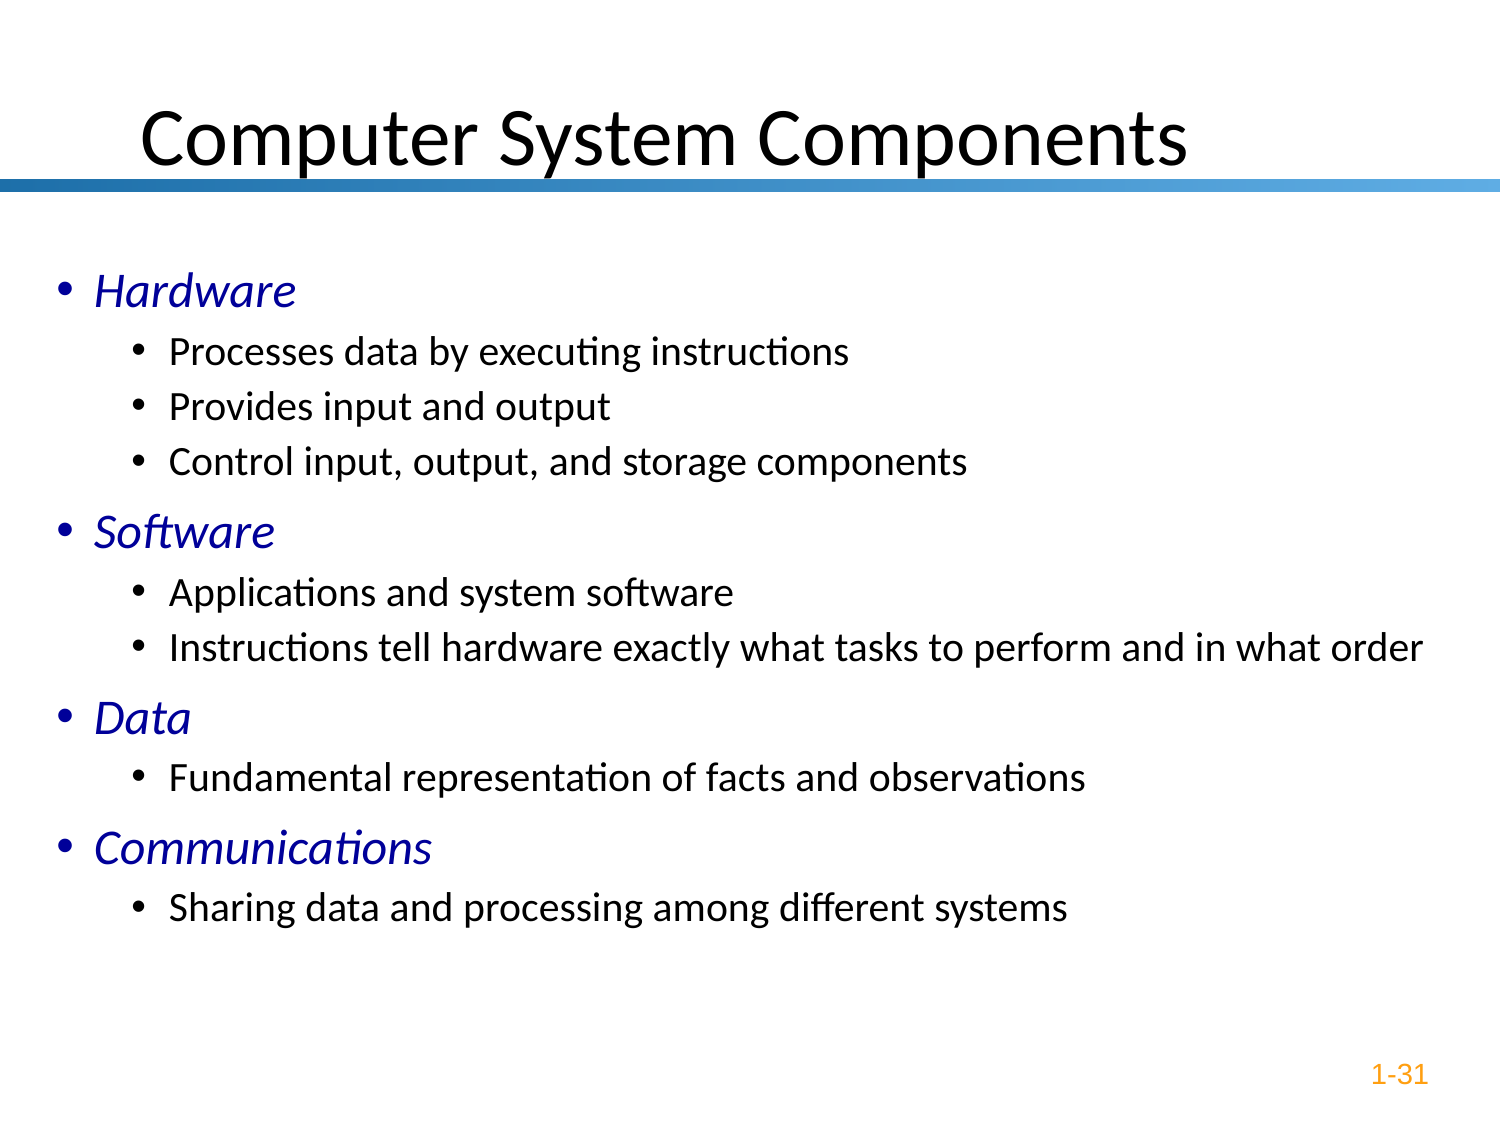

# Computer System Components
Hardware
Processes data by executing instructions
Provides input and output
Control input, output, and storage components
Software
Applications and system software
Instructions tell hardware exactly what tasks to perform and in what order
Data
Fundamental representation of facts and observations
Communications
Sharing data and processing among different systems
1-31